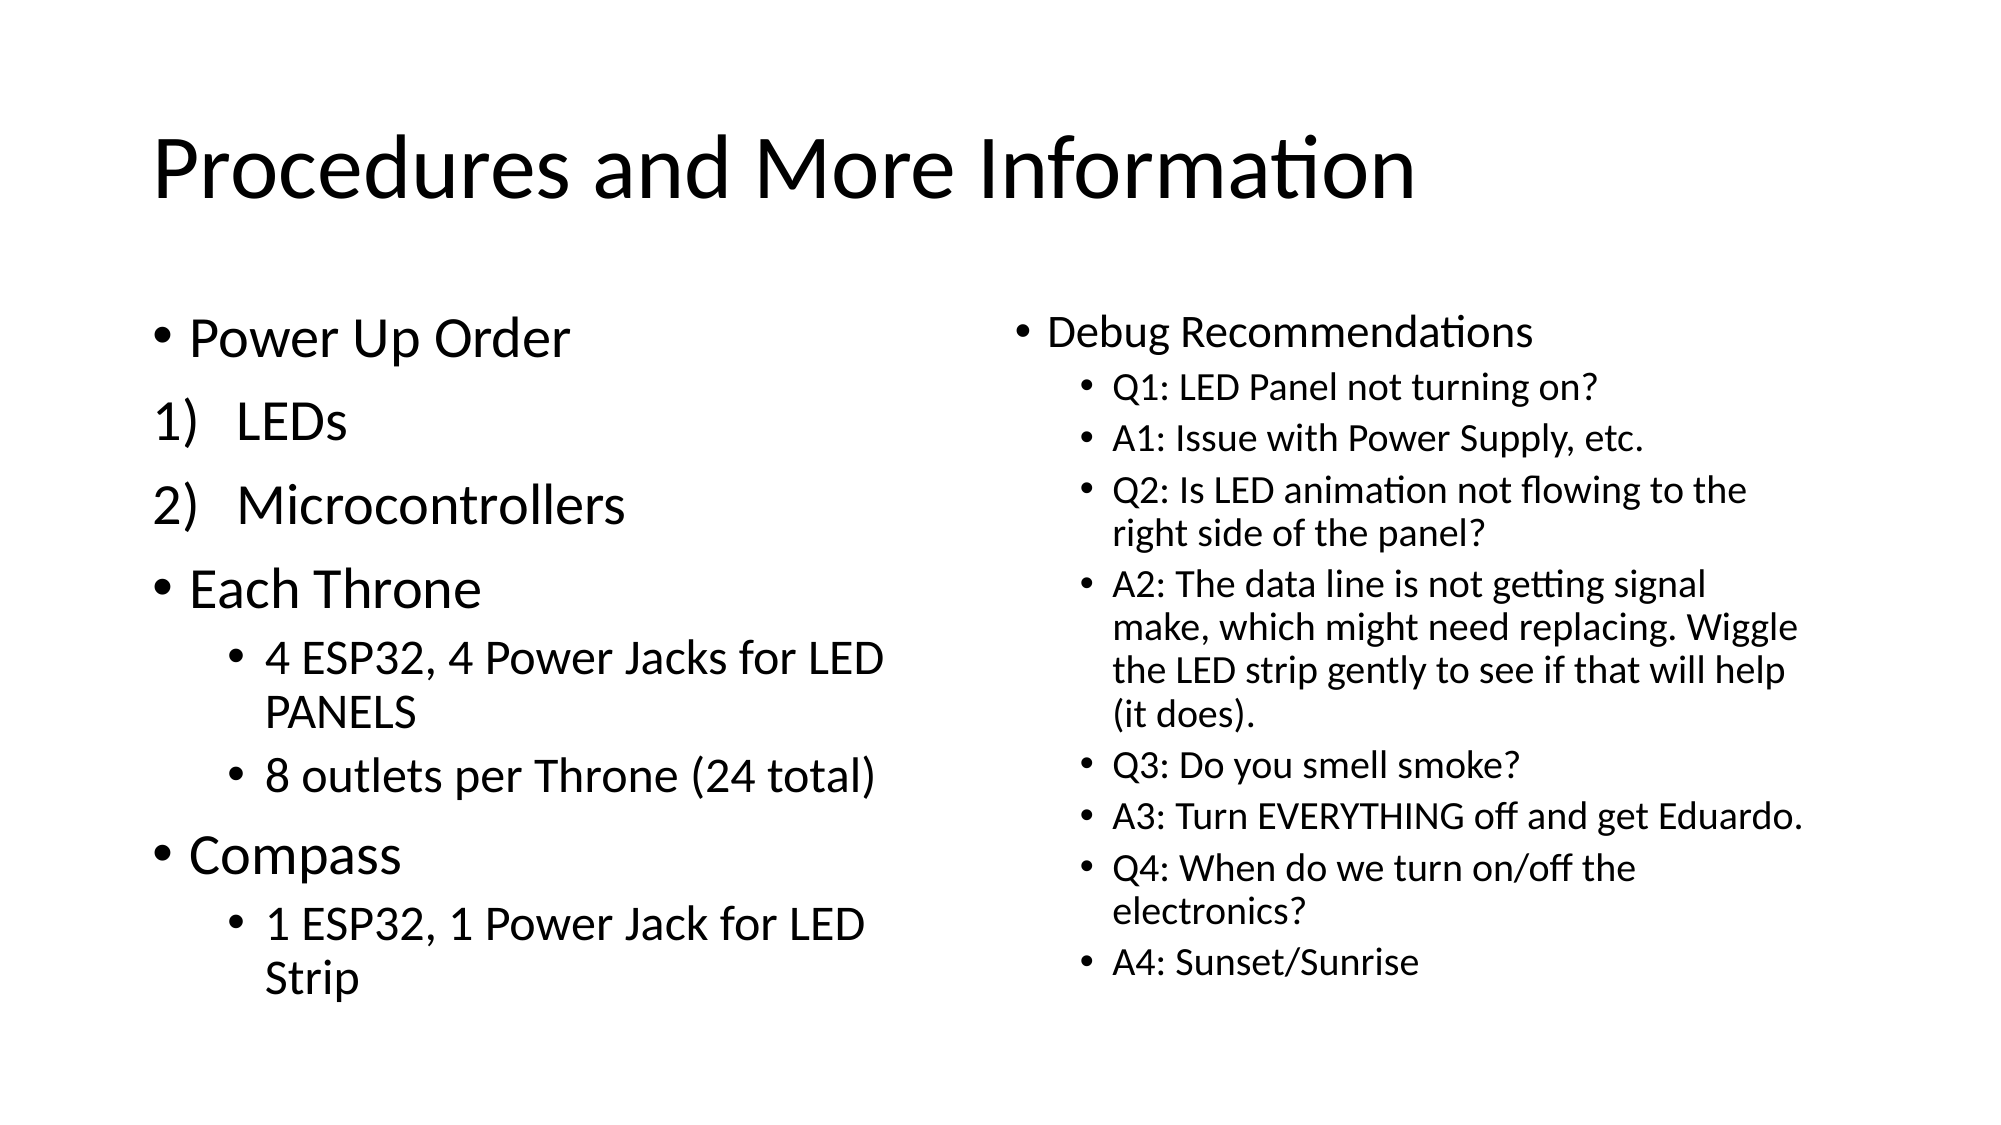

# Procedures and More Information
Power Up Order
LEDs
Microcontrollers
Each Throne
4 ESP32, 4 Power Jacks for LED PANELS
8 outlets per Throne (24 total)
Compass
1 ESP32, 1 Power Jack for LED Strip
Debug Recommendations
Q1: LED Panel not turning on?
A1: Issue with Power Supply, etc.
Q2: Is LED animation not flowing to the right side of the panel?
A2: The data line is not getting signal make, which might need replacing. Wiggle the LED strip gently to see if that will help (it does).
Q3: Do you smell smoke?
A3: Turn EVERYTHING off and get Eduardo.
Q4: When do we turn on/off the electronics?
A4: Sunset/Sunrise